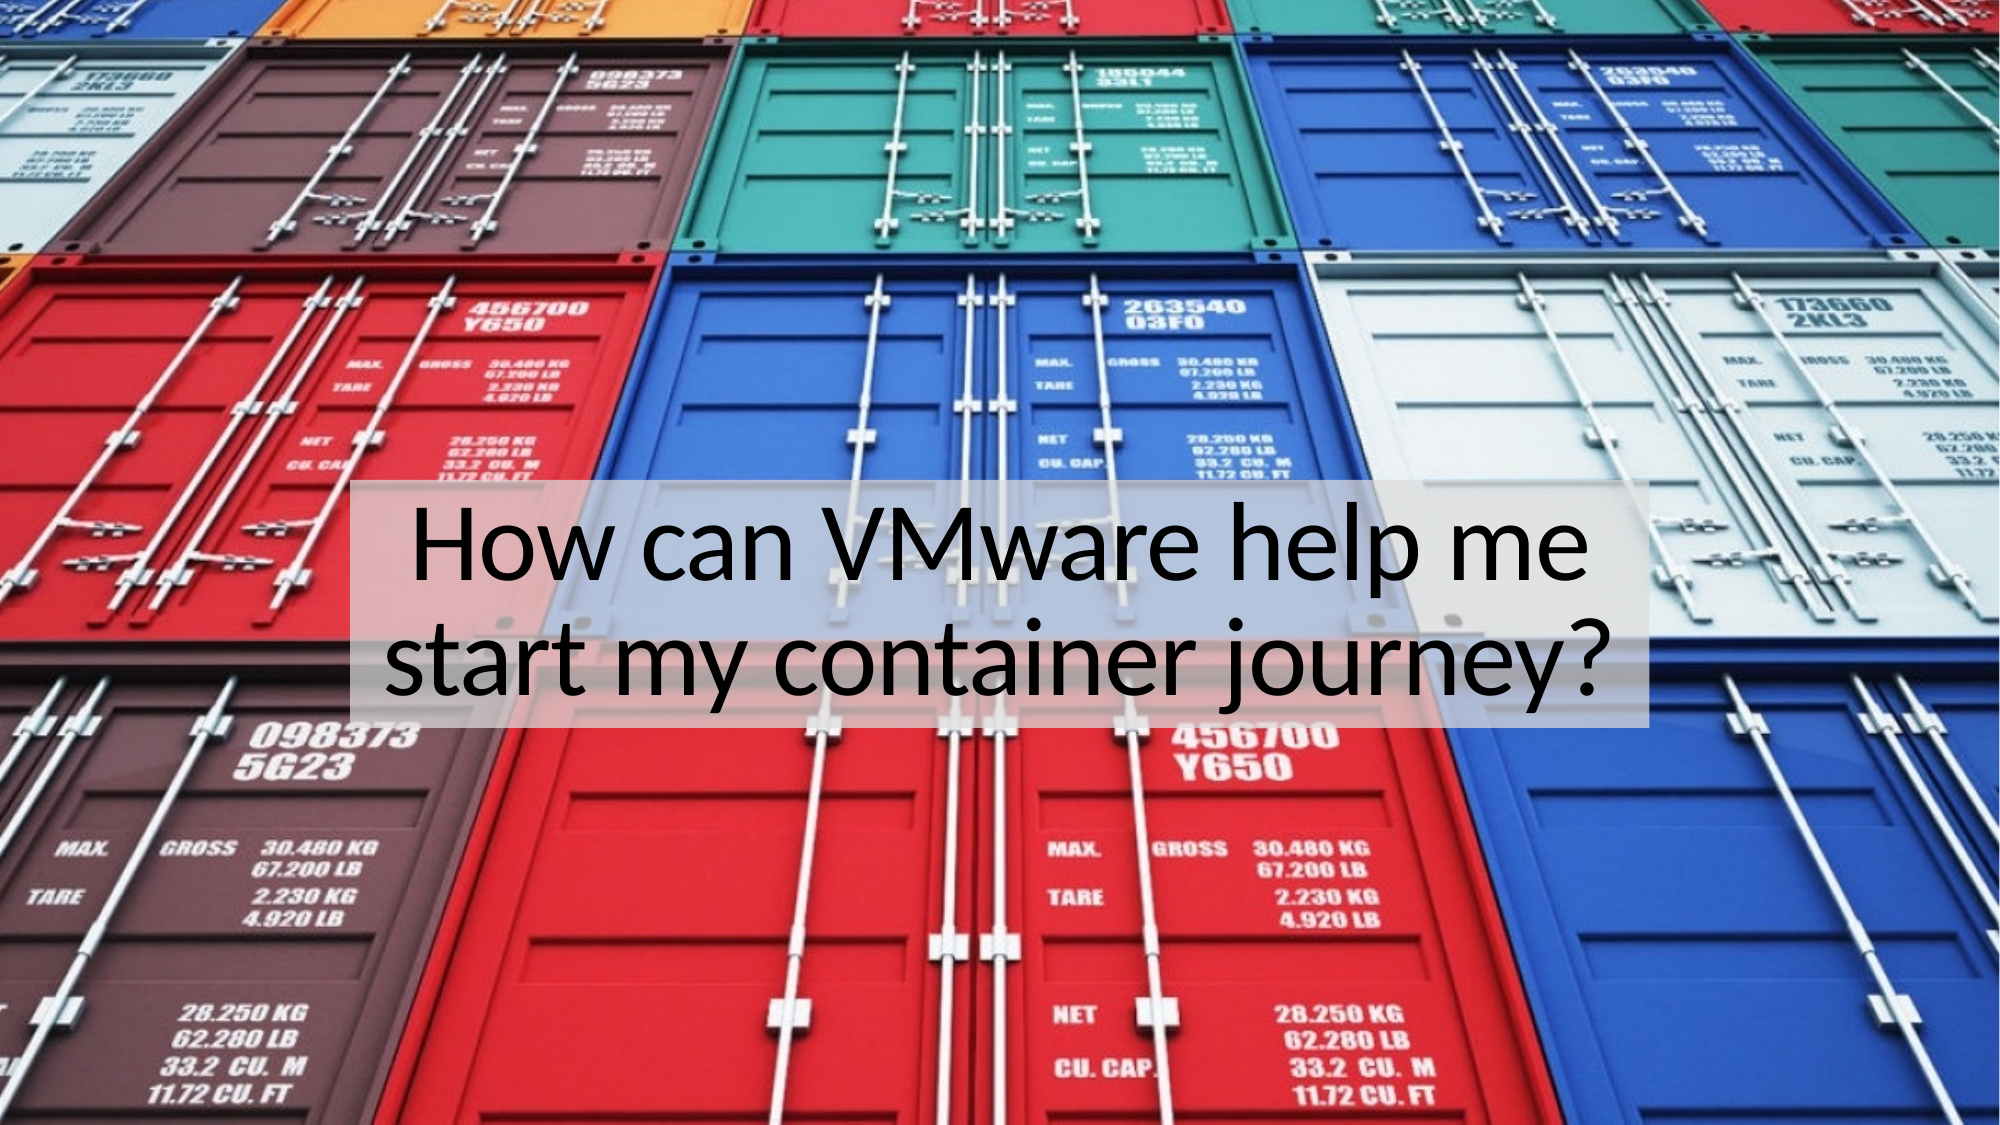

# How can VMware help me start my container journey?